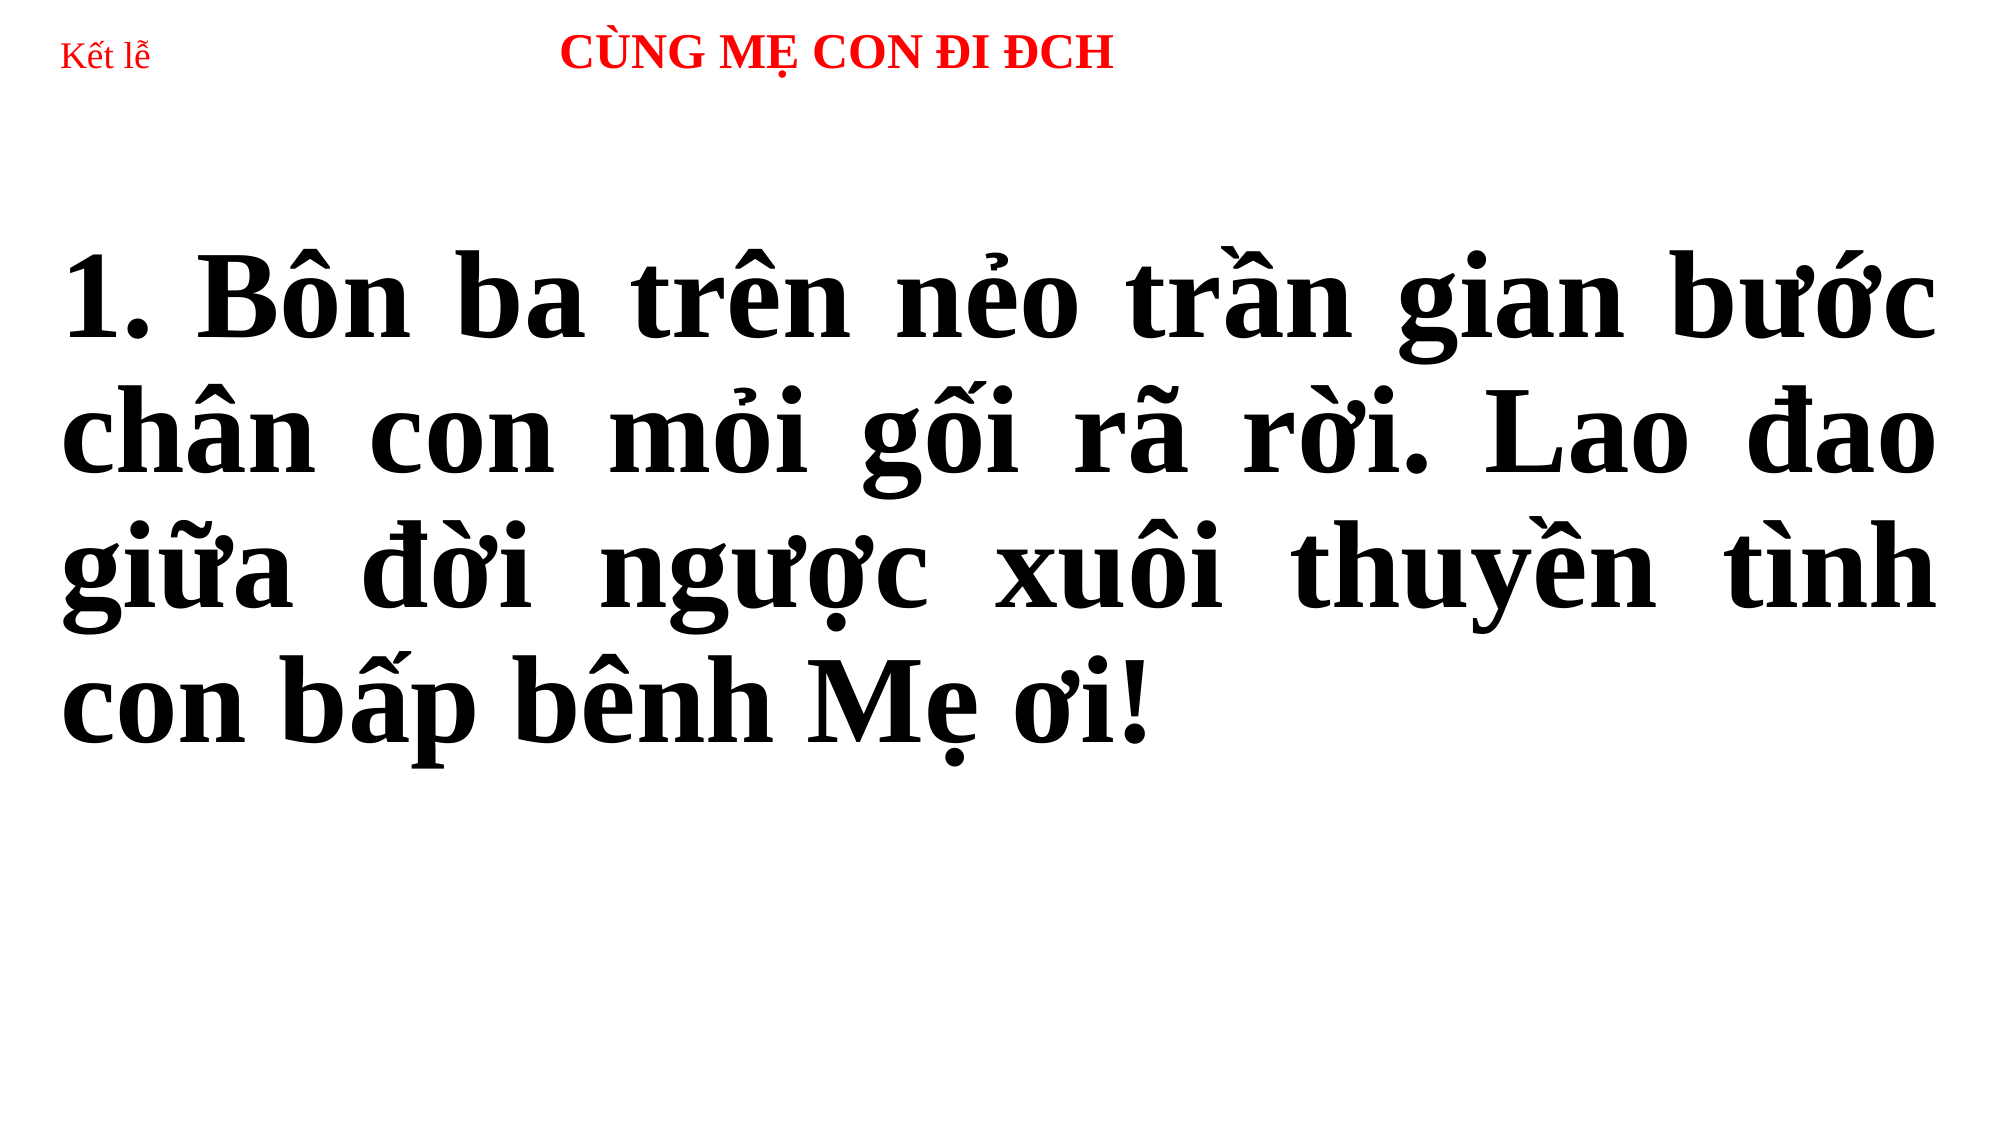

# Kết lễ                                           CÙNG MẸ CON ĐI ĐCH
1. Bôn ba trên nẻo trần gian bước chân con mỏi gối rã rời. Lao đao giữa đời ngược xuôi thuyền tình con bấp bênh Mẹ ơi!